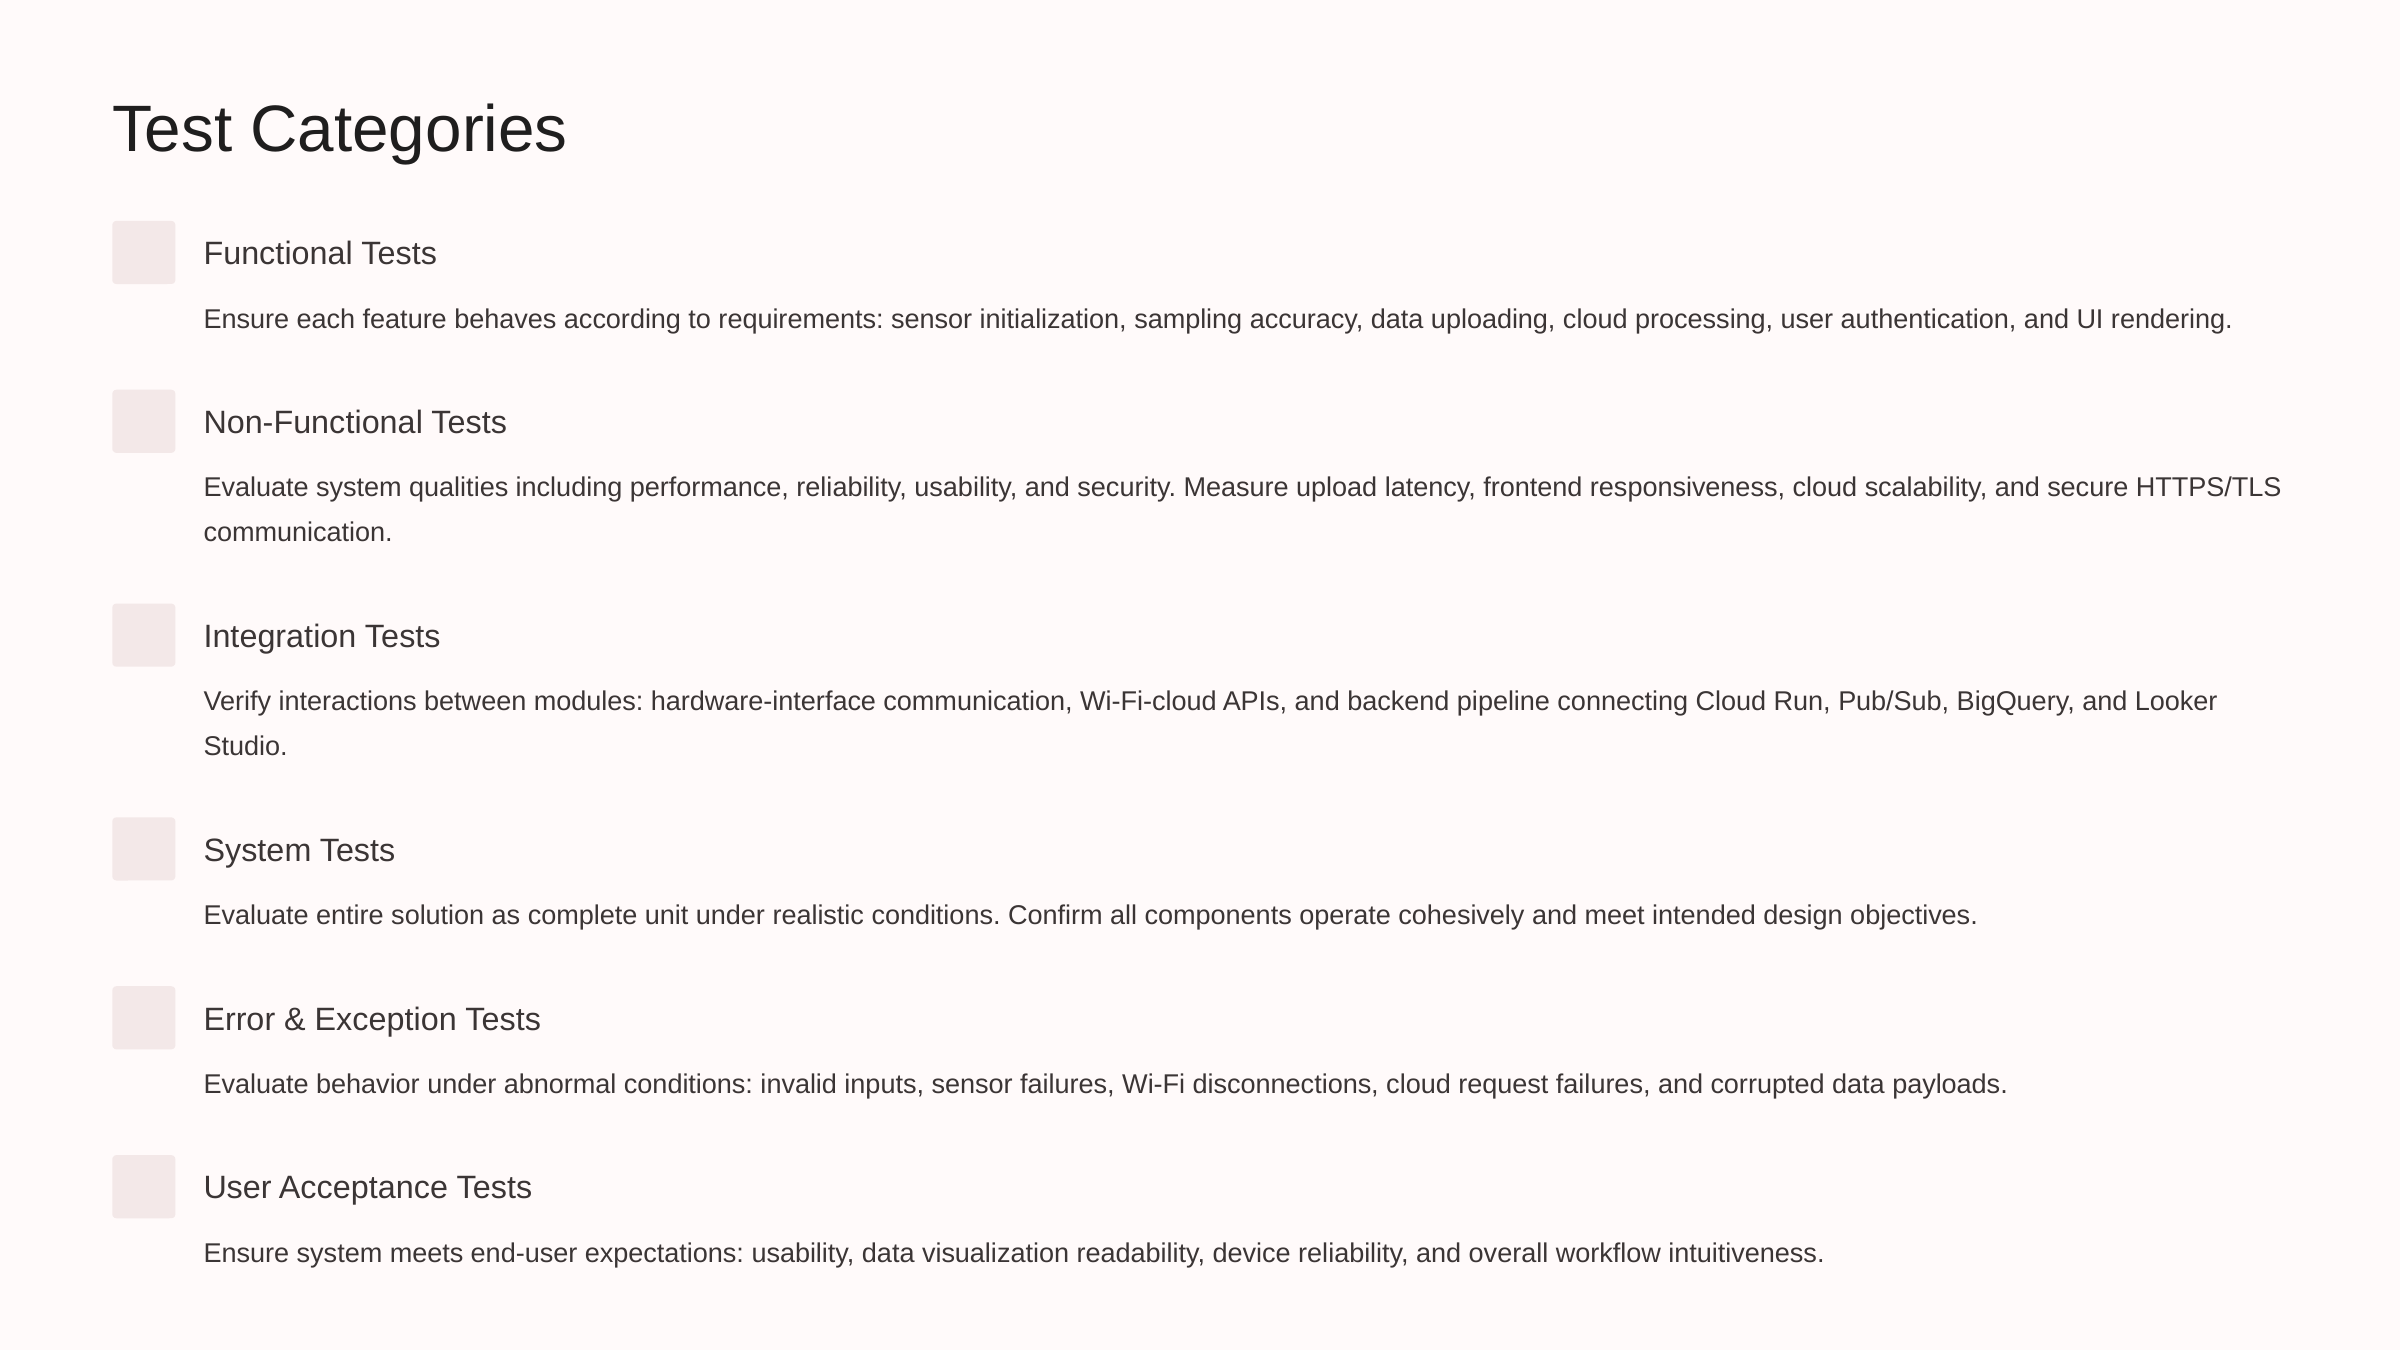

Test Categories

Functional Tests
Ensure each feature behaves according to requirements: sensor initialization, sampling accuracy, data uploading, cloud processing, user authentication, and UI rendering.

Non-Functional Tests
Evaluate system qualities including performance, reliability, usability, and security. Measure upload latency, frontend responsiveness, cloud scalability, and secure HTTPS/TLS communication.

Integration Tests
Verify interactions between modules: hardware-interface communication, Wi-Fi-cloud APIs, and backend pipeline connecting Cloud Run, Pub/Sub, BigQuery, and Looker Studio.

System Tests
Evaluate entire solution as complete unit under realistic conditions. Confirm all components operate cohesively and meet intended design objectives.

Error & Exception Tests
Evaluate behavior under abnormal conditions: invalid inputs, sensor failures, Wi-Fi disconnections, cloud request failures, and corrupted data payloads.

User Acceptance Tests
Ensure system meets end-user expectations: usability, data visualization readability, device reliability, and overall workflow intuitiveness.